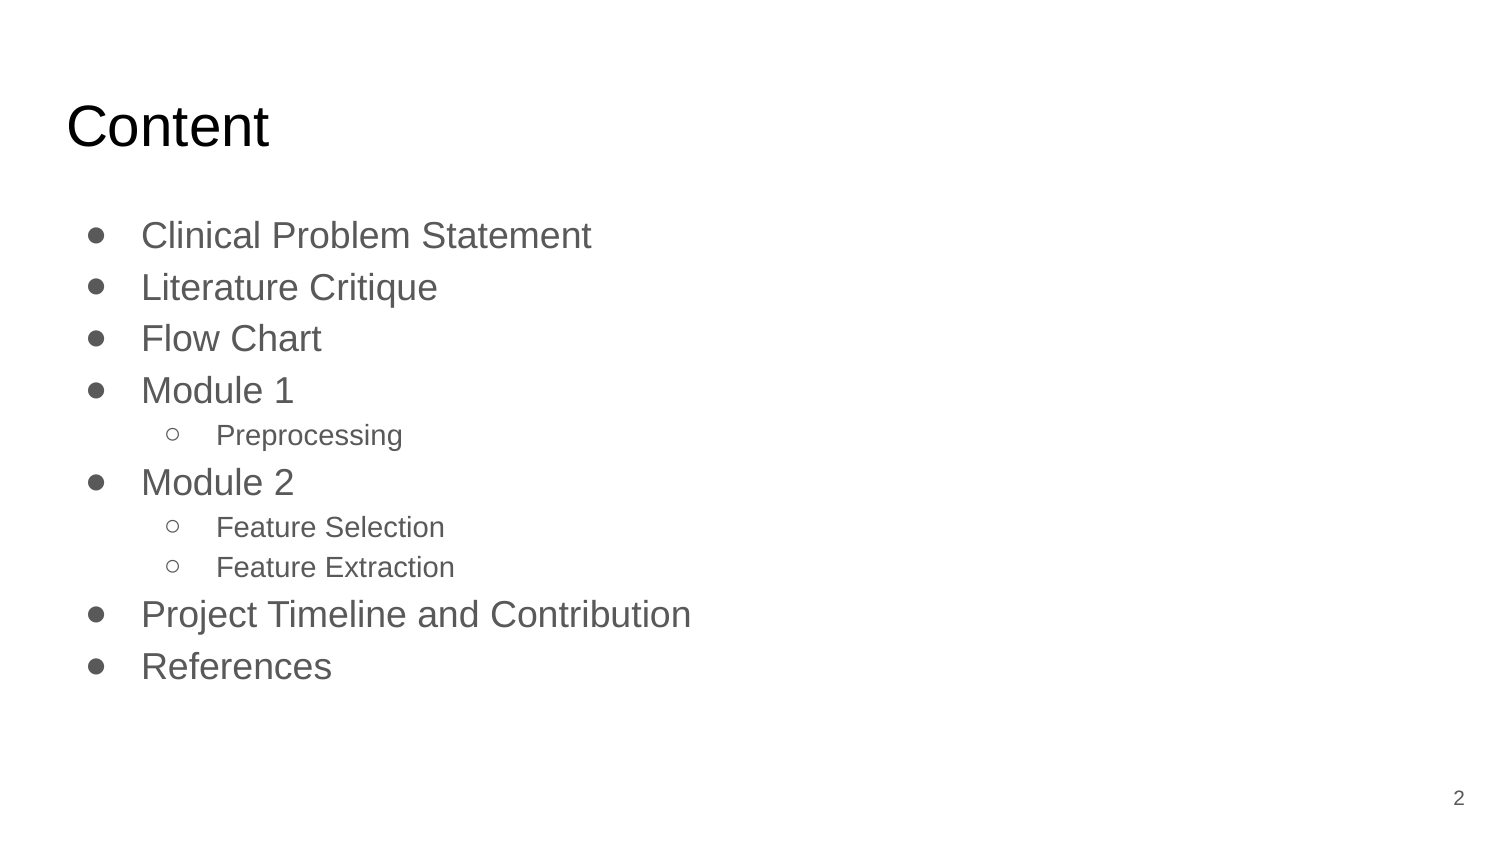

# Content
Clinical Problem Statement
Literature Critique
Flow Chart
Module 1
Preprocessing
Module 2
Feature Selection
Feature Extraction
Project Timeline and Contribution
References
2